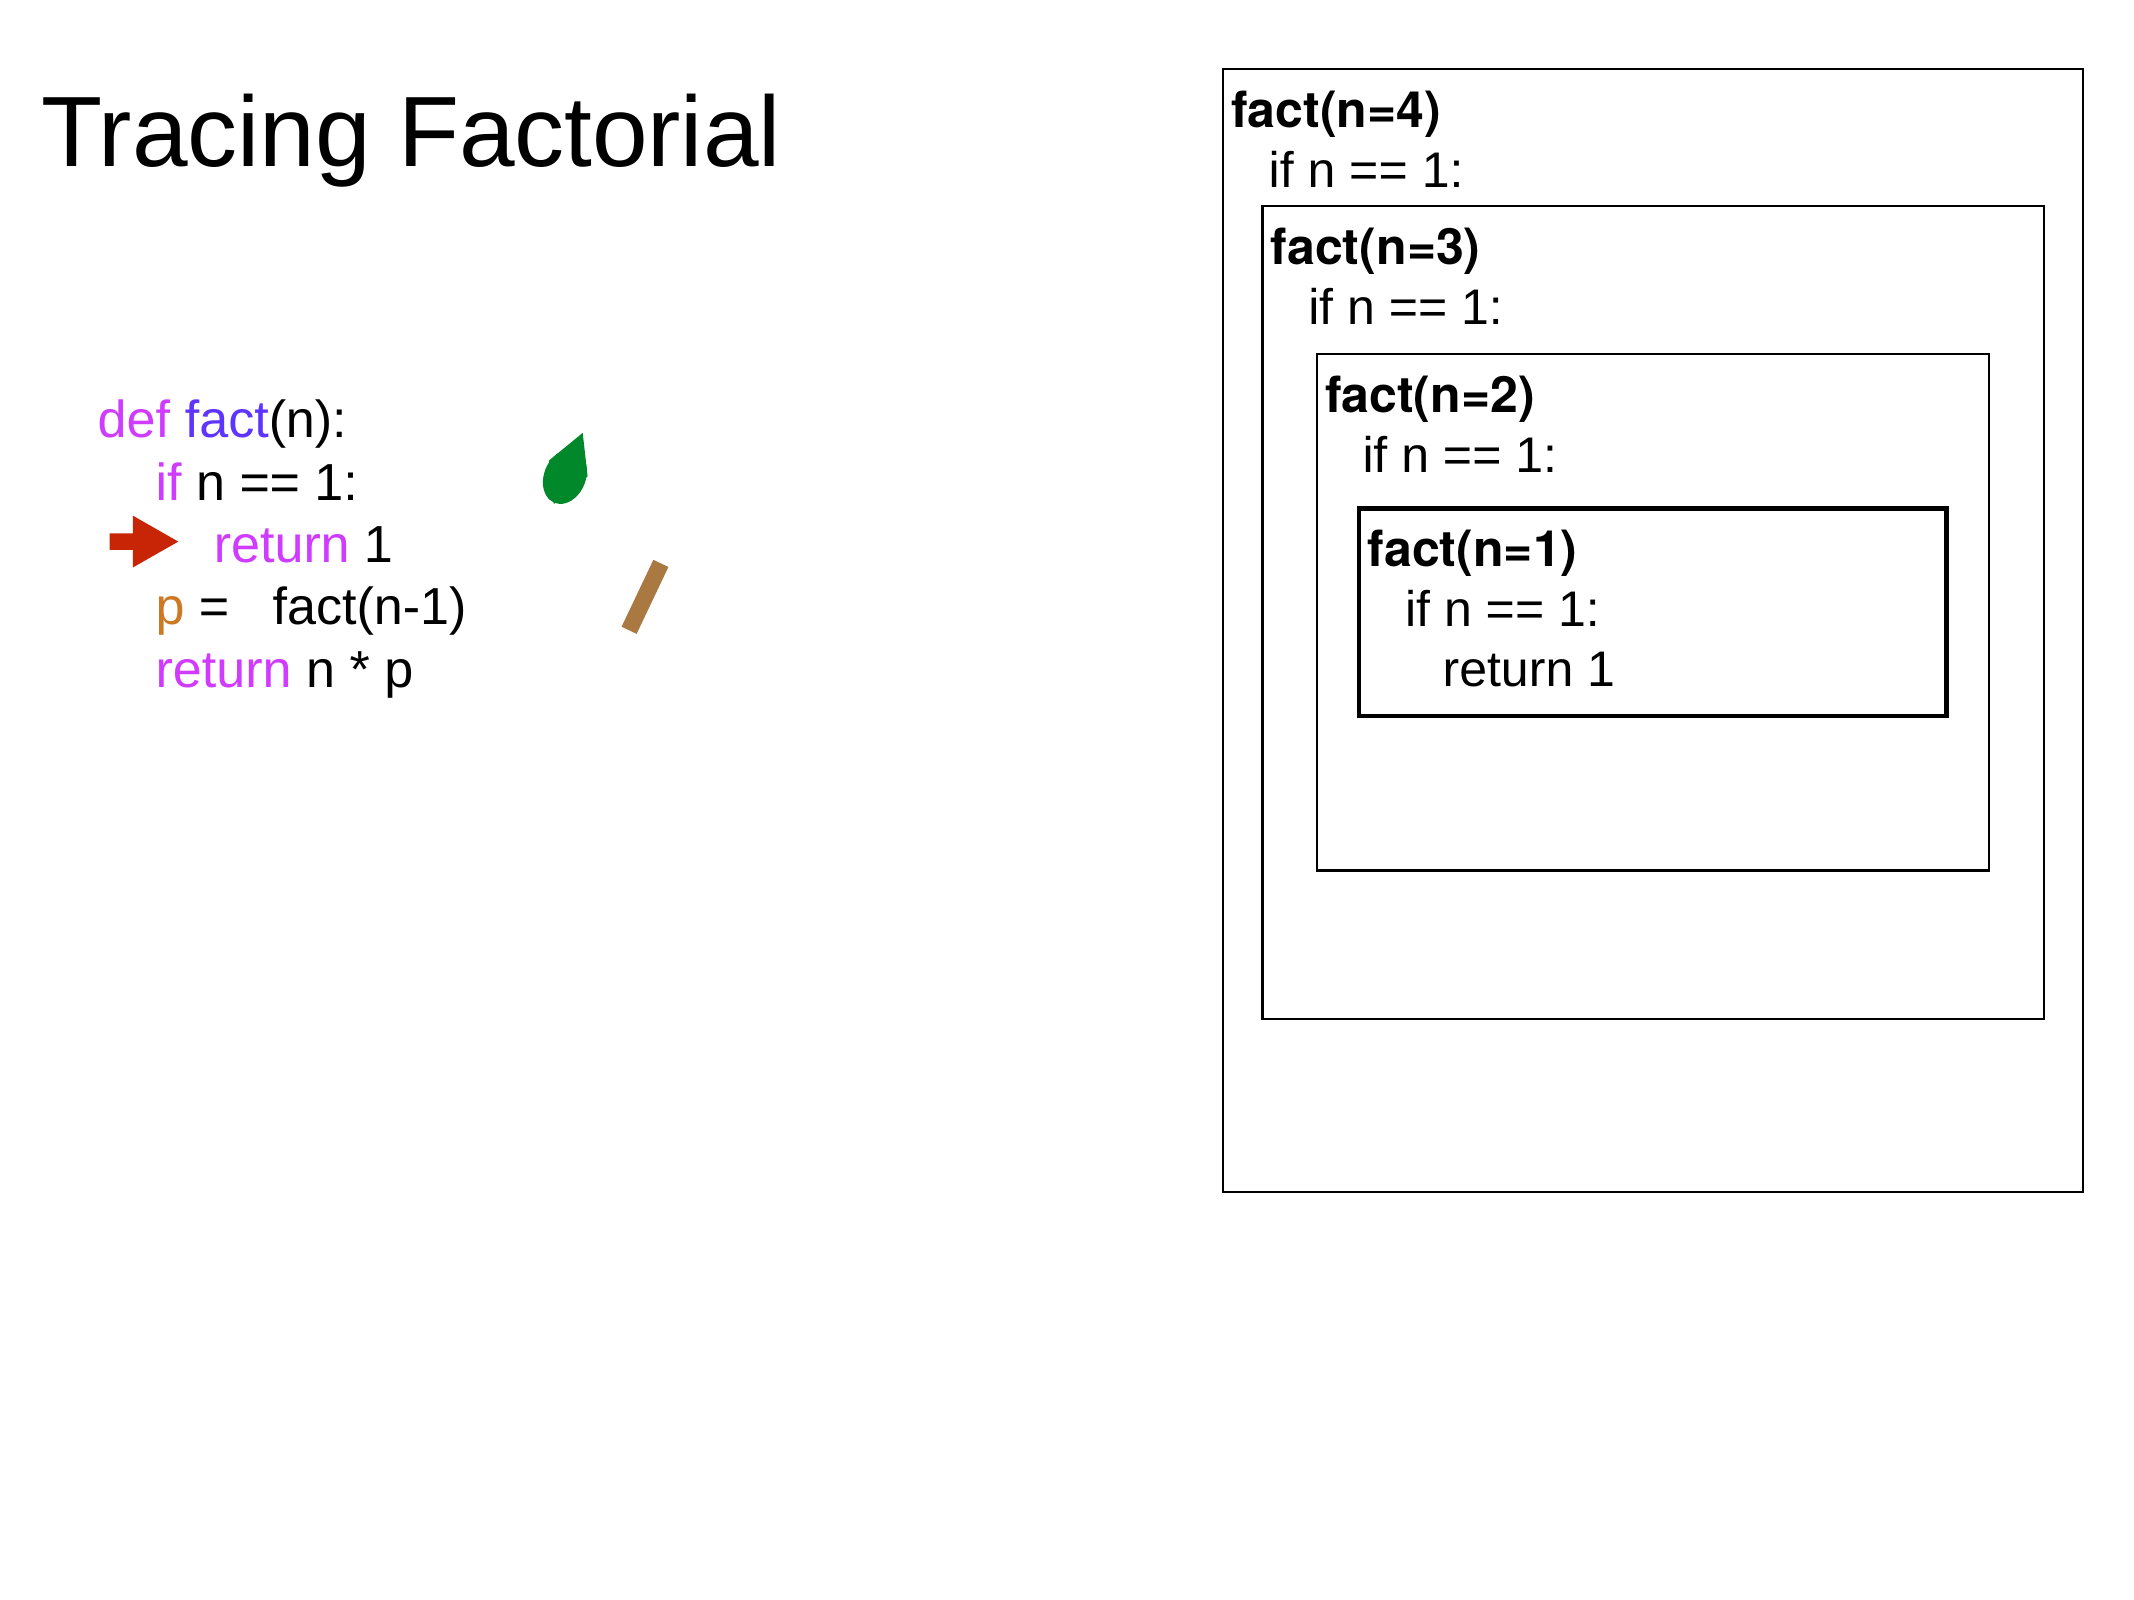

# Tracing Factorial
fact(n=4)
if n == 1:

fact(n=3)
if n == 1:

fact(n=2)
if n == 1:

def fact(n):
    if n == 1:
        return 1
    p =	fact(n-1)
    return n * p

fact(n=1)
if n == 1:
return 1